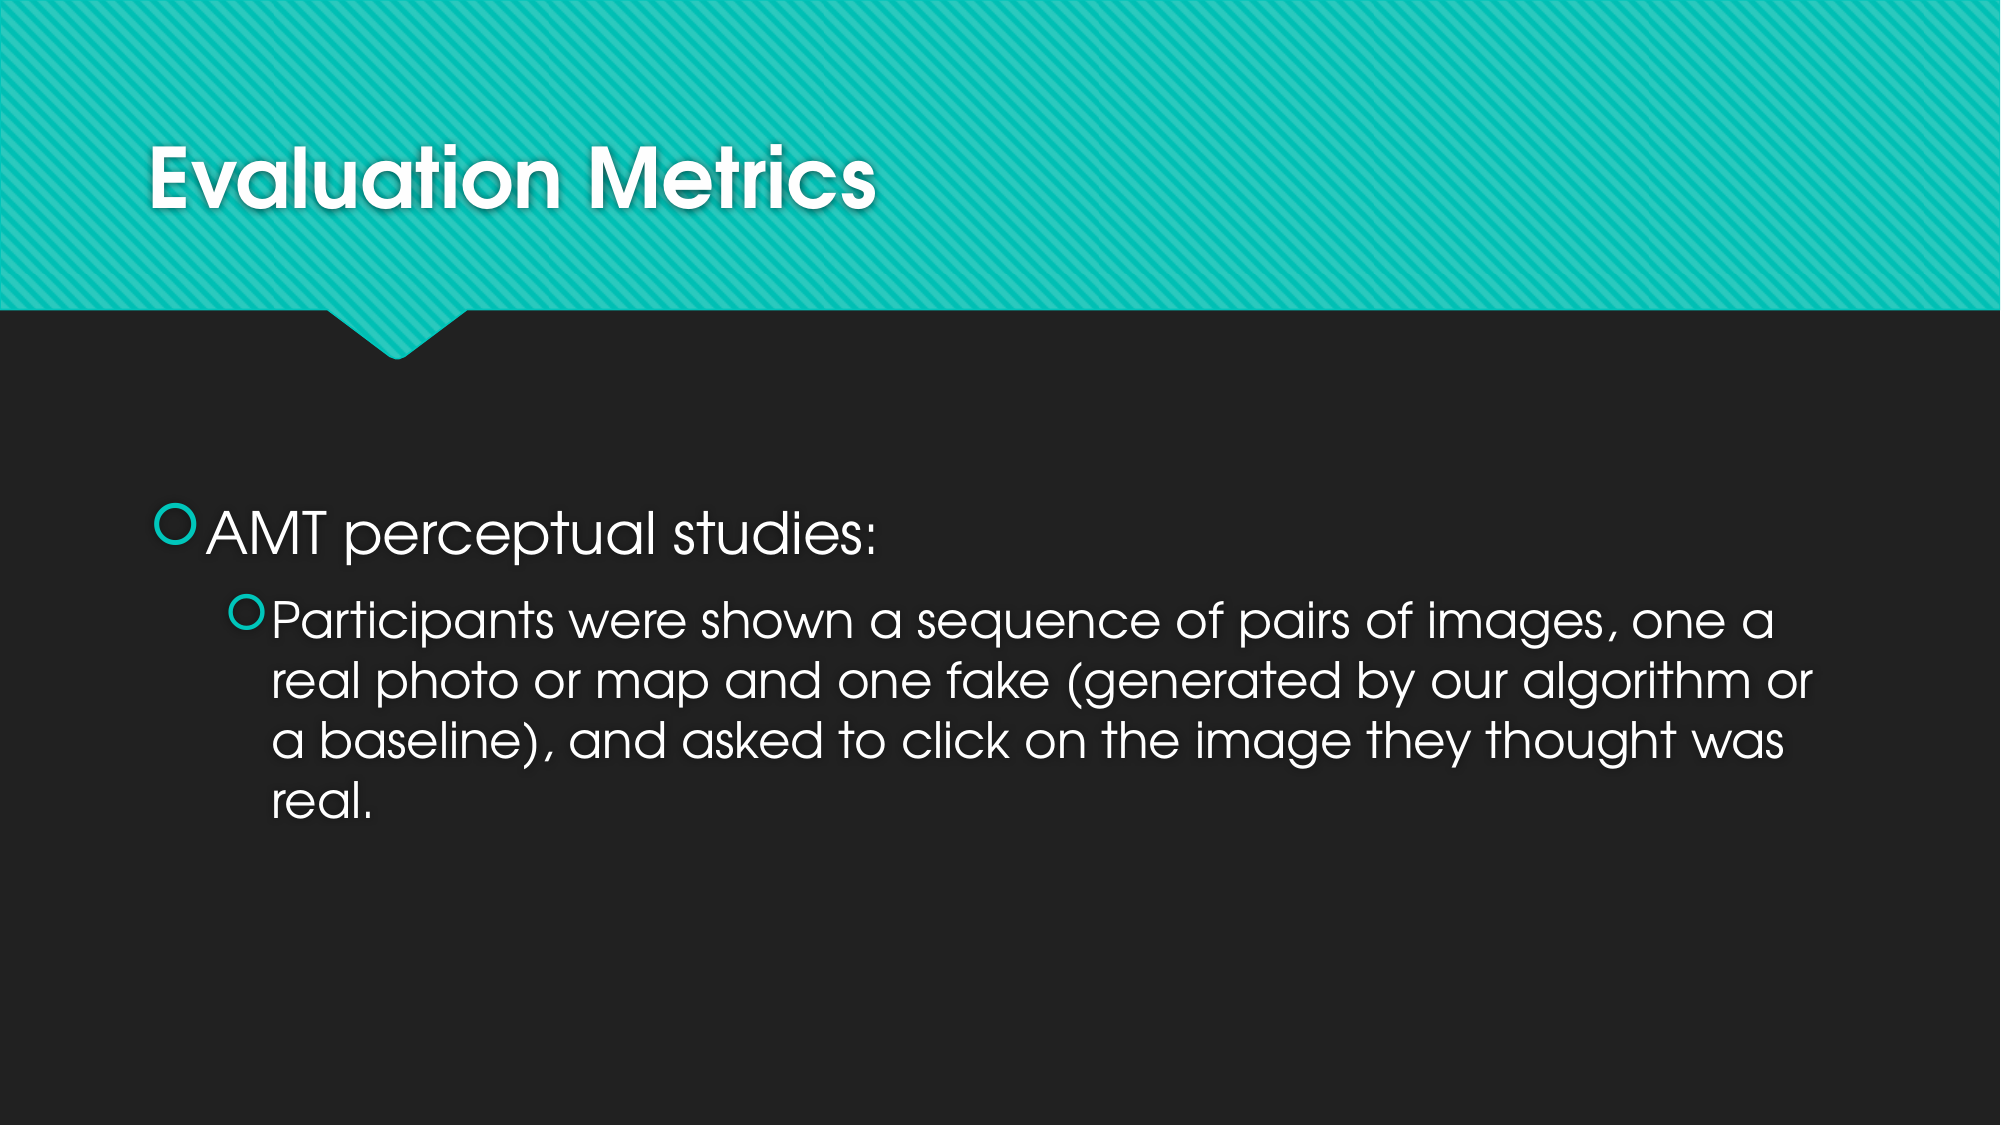

# Evaluation Metrics
AMT perceptual studies:
Participants were shown a sequence of pairs of images, one a real photo or map and one fake (generated by our algorithm or a baseline), and asked to click on the image they thought was real.